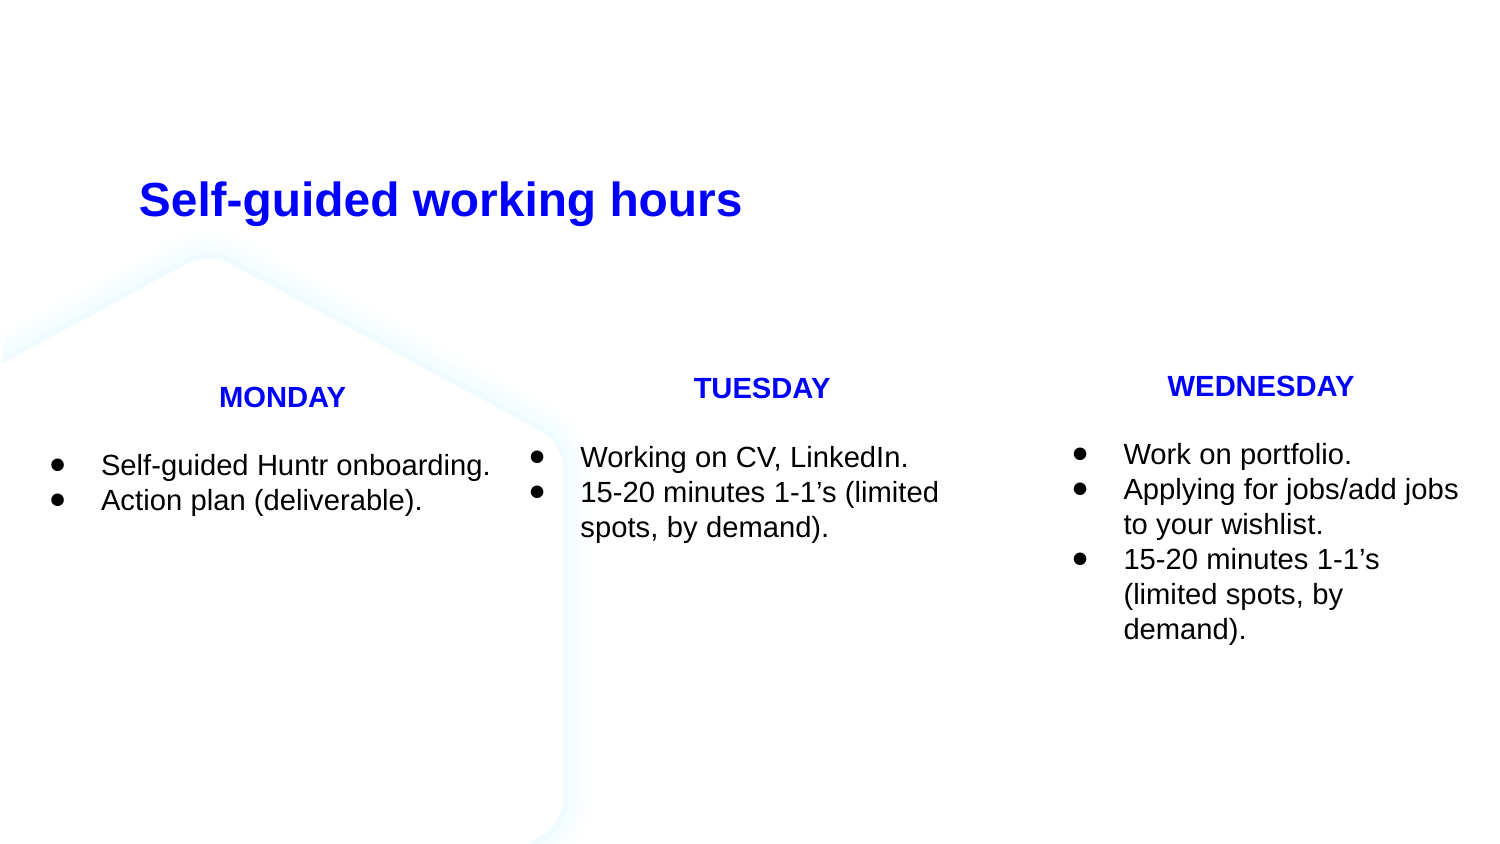

Self-guided working hours

WEDNESDAY
Work on portfolio.
Applying for jobs/add jobs to your wishlist.
15-20 minutes 1-1’s (limited spots, by demand).
TUESDAY
Working on CV, LinkedIn.
15-20 minutes 1-1’s (limited spots, by demand).
MONDAY
Self-guided Huntr onboarding.
Action plan (deliverable).